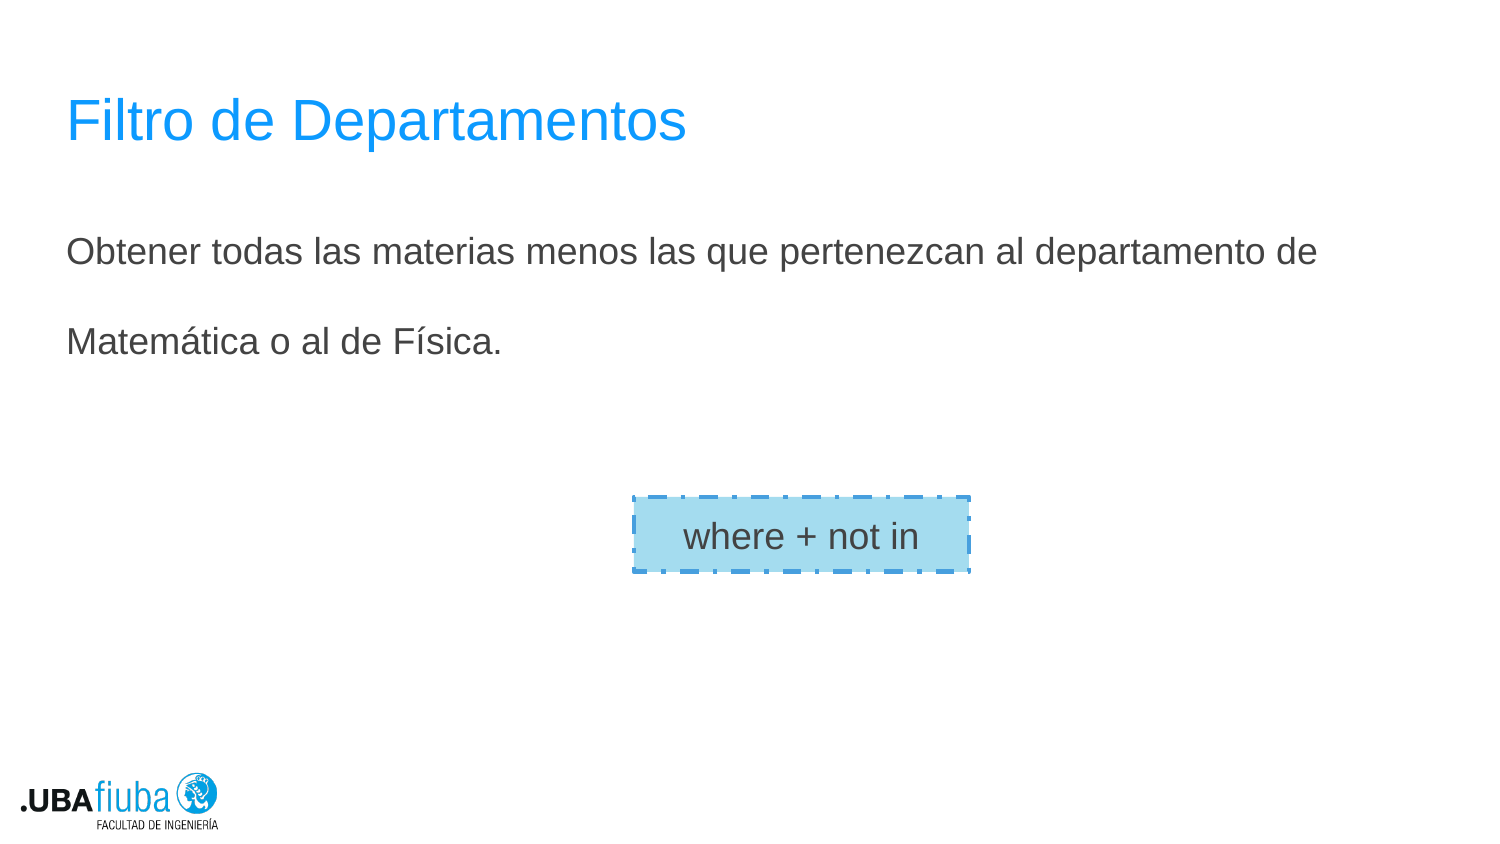

# Filtro de Departamentos
Obtener todas las materias menos las que pertenezcan al departamento de Matemática o al de Física.
where + not in